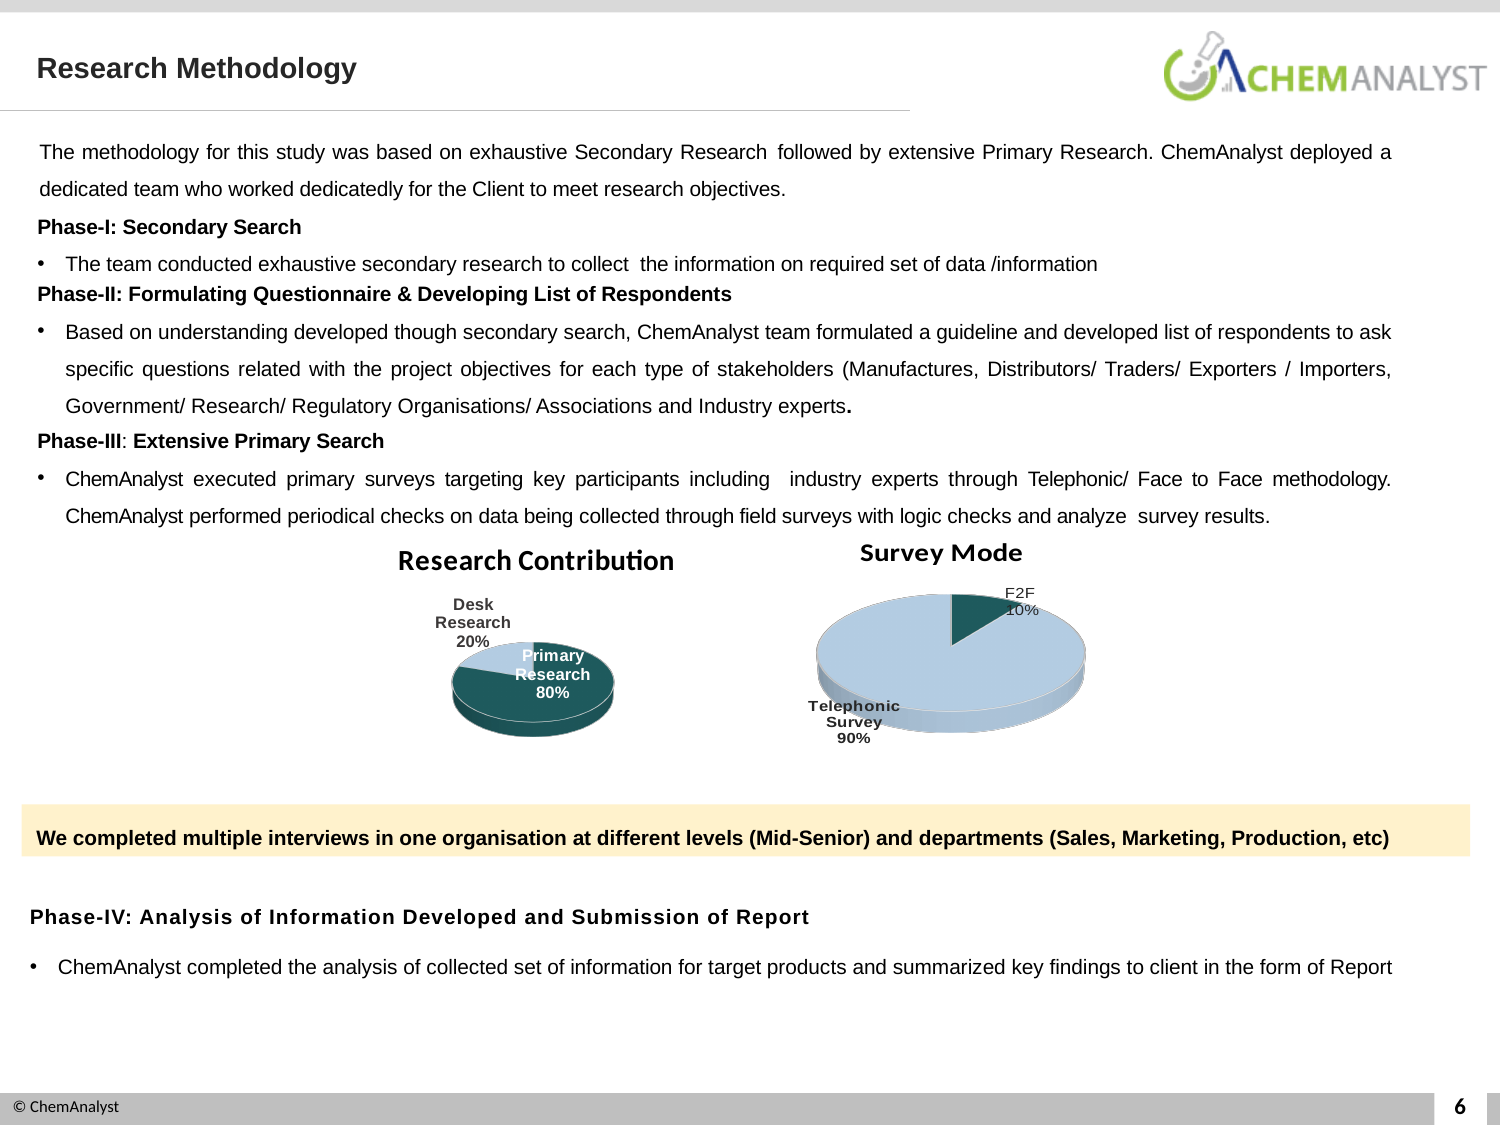

Research Methodology
The methodology for this study was based on exhaustive Secondary Research followed by extensive Primary Research. ChemAnalyst deployed a dedicated team who worked dedicatedly for the Client to meet research objectives.
Phase-I: Secondary Search
The team conducted exhaustive secondary research to collect  the information on required set of data /information
Phase-II: Formulating Questionnaire & Developing List of Respondents
Based on understanding developed though secondary search, ChemAnalyst team formulated a guideline and developed list of respondents to ask specific questions related with the project objectives for each type of stakeholders (Manufactures, Distributors/ Traders/ Exporters / Importers, Government/ Research/ Regulatory Organisations/ Associations and Industry experts.
Phase-III: Extensive Primary Search
ChemAnalyst executed primary surveys targeting key participants including  industry experts through Telephonic/ Face to Face methodology. ChemAnalyst performed periodical checks on data being collected through field surveys with logic checks and analyze  survey results.

[unsupported chart]

[unsupported chart]

We completed multiple interviews in one organisation at different levels (Mid-Senior) and departments (Sales, Marketing, Production, etc)
Phase-IV: Analysis of Information Developed and Submission of Report
ChemAnalyst completed the analysis of collected set of information for target products and summarized key findings to client in the form of Report